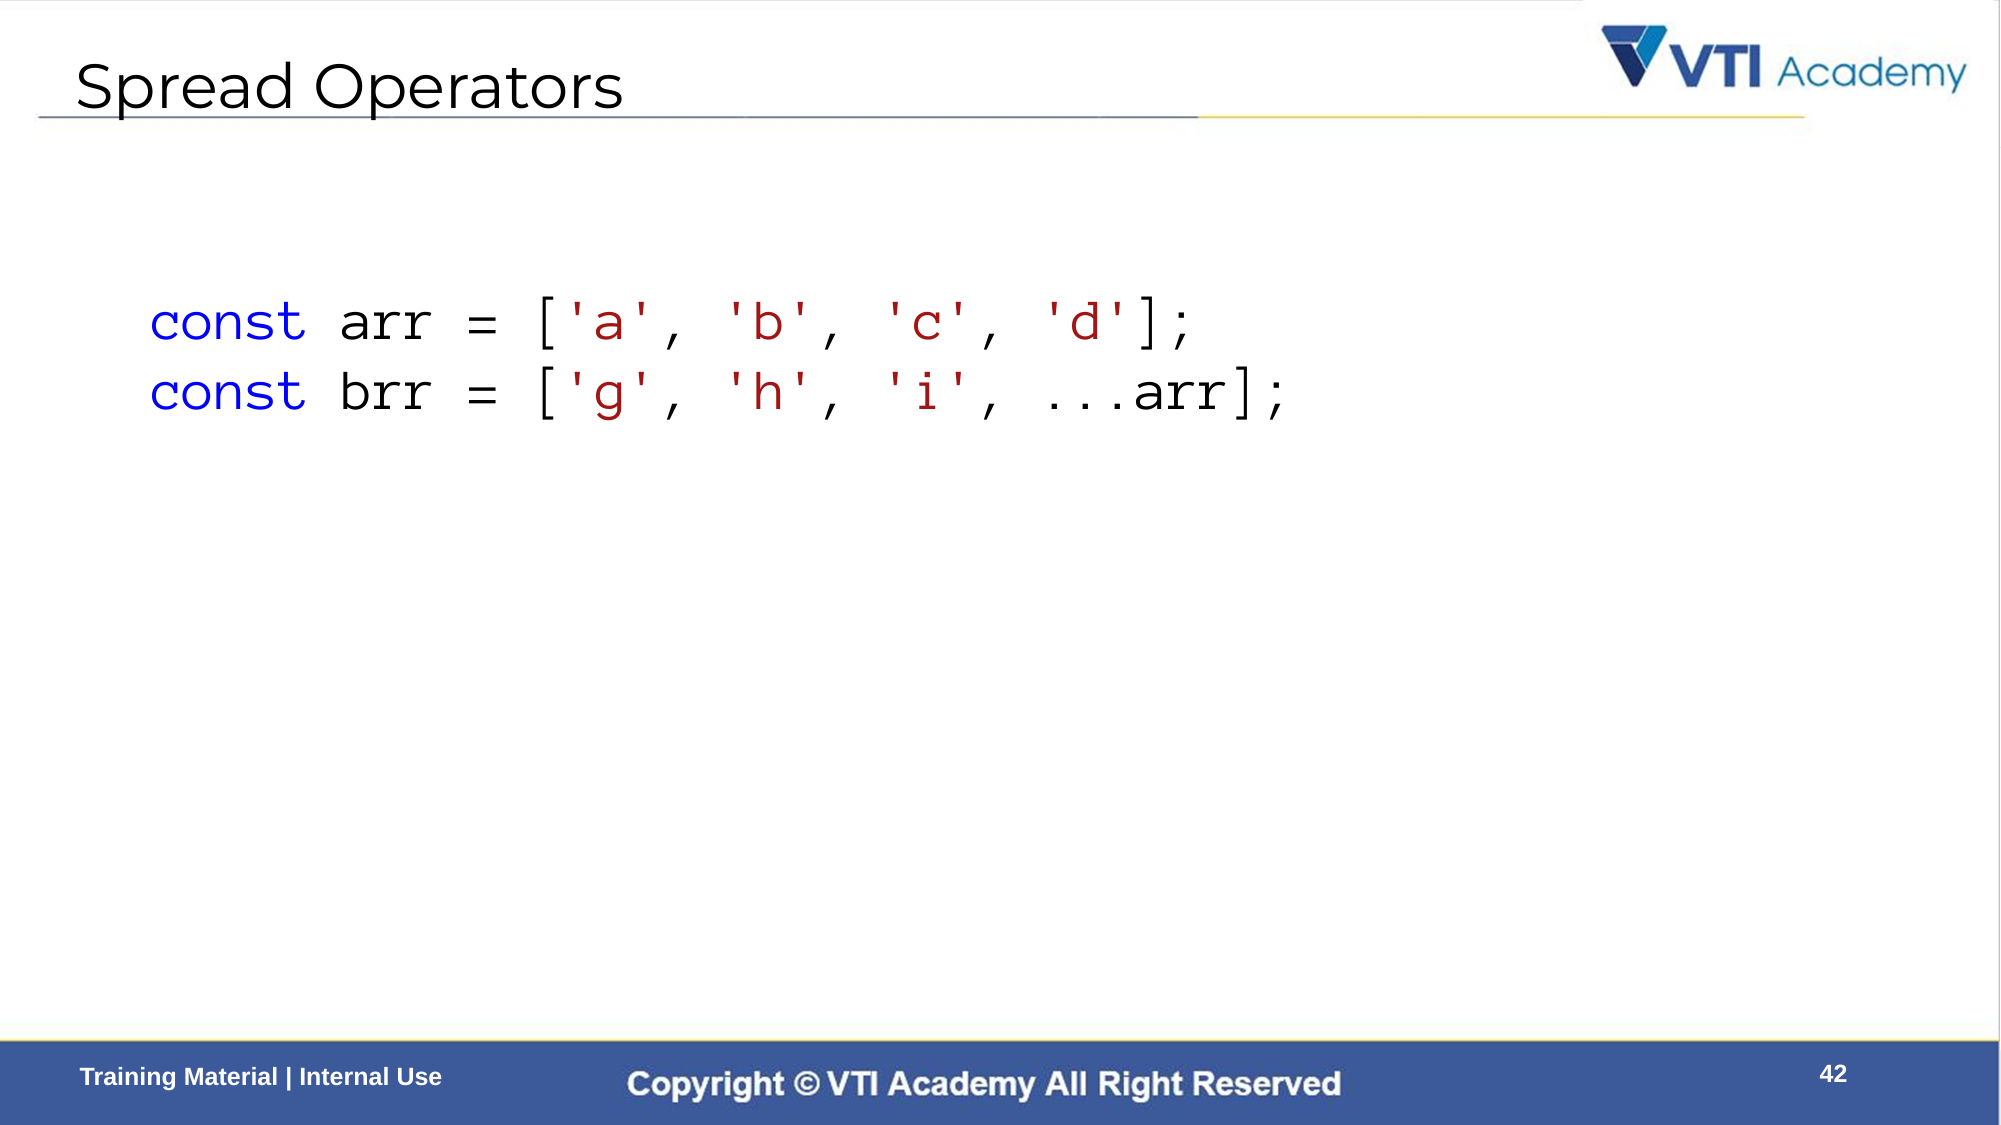

# Spread Operators

const arr = ['a', 'b', 'c', 'd'];
const brr = ['g', 'h', 'i', ...arr];

42
Training Material | Internal Use